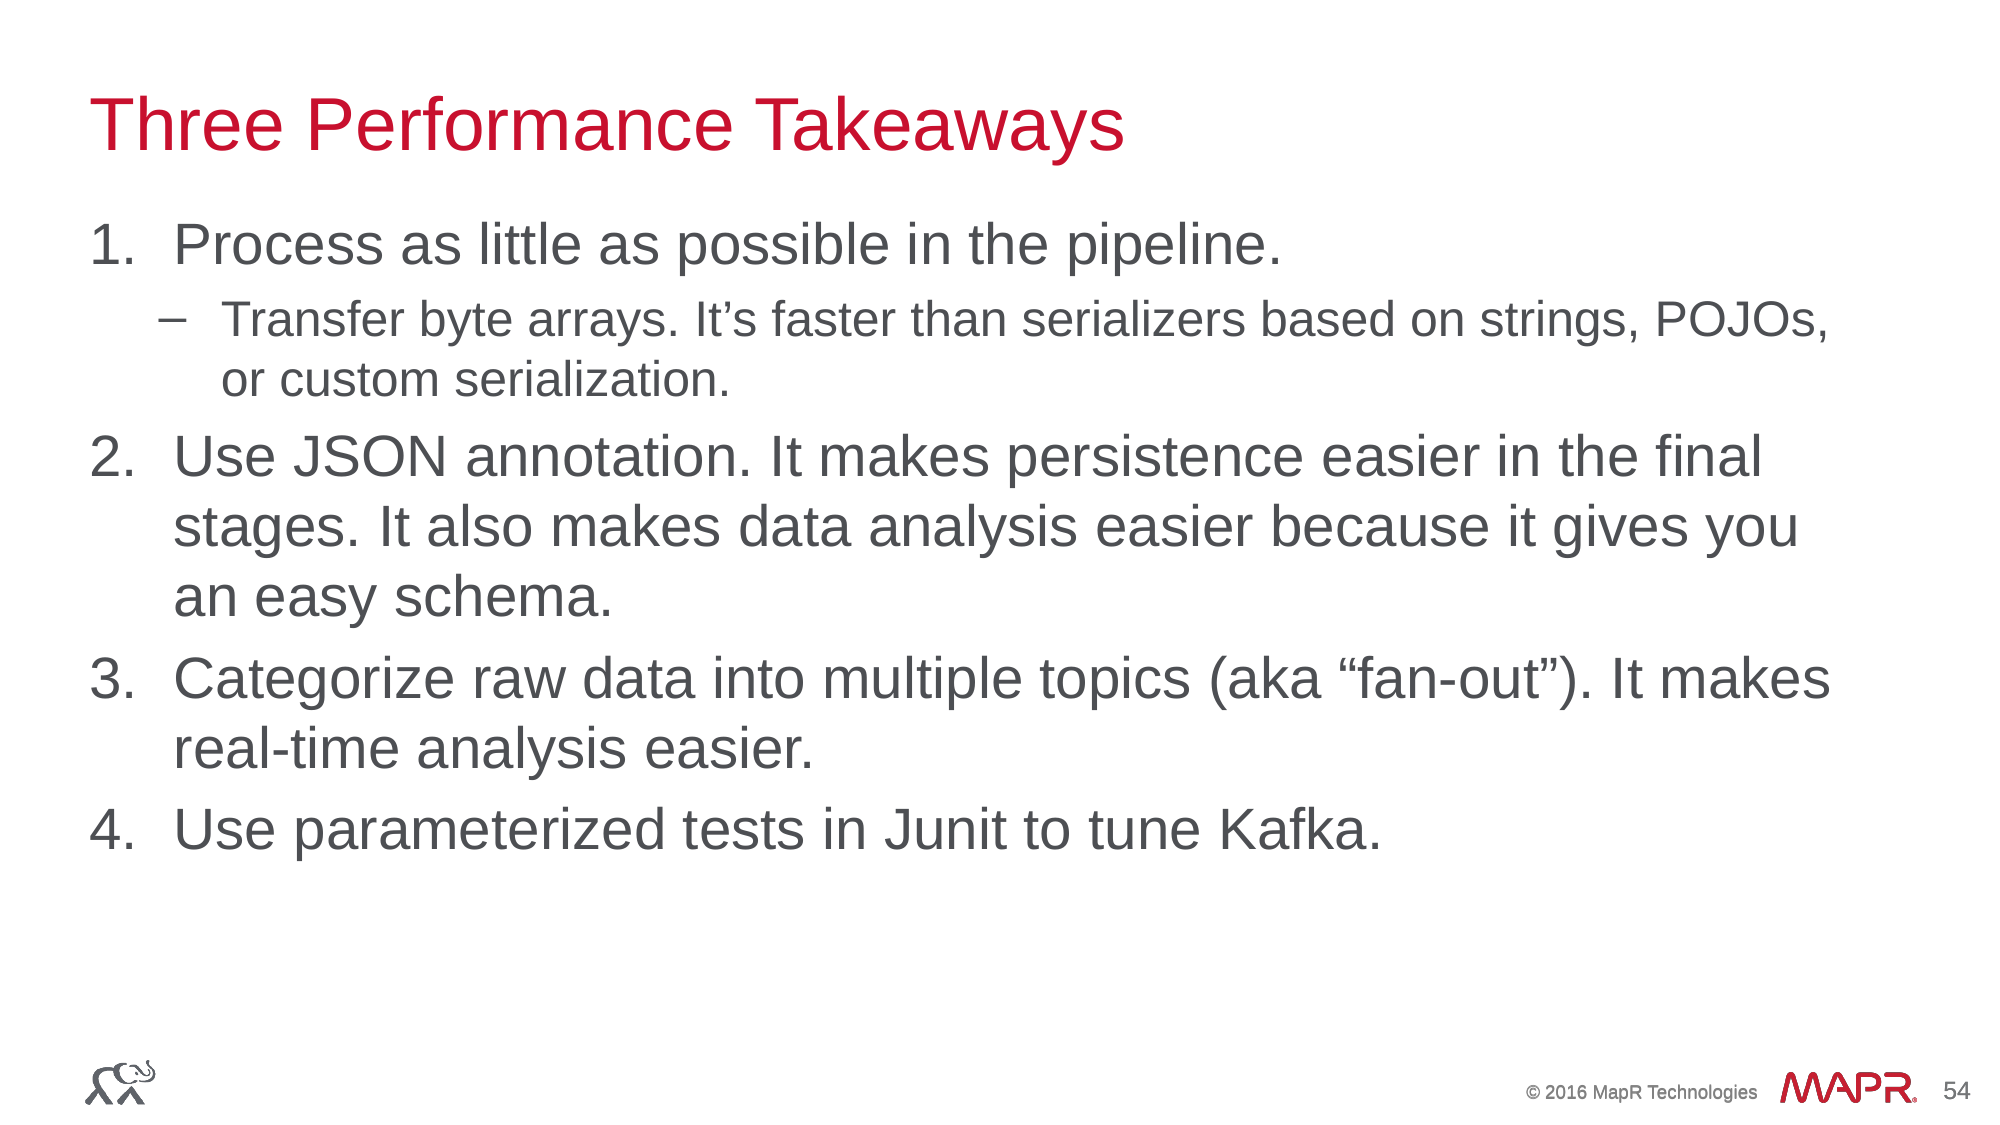

# Three Performance Takeaways
Process as little as possible in the pipeline.
Transfer byte arrays. It’s faster than serializers based on strings, POJOs, or custom serialization.
Use JSON annotation. It makes persistence easier in the final stages. It also makes data analysis easier because it gives you an easy schema.
Categorize raw data into multiple topics (aka “fan-out”). It makes real-time analysis easier.
Use parameterized tests in Junit to tune Kafka.